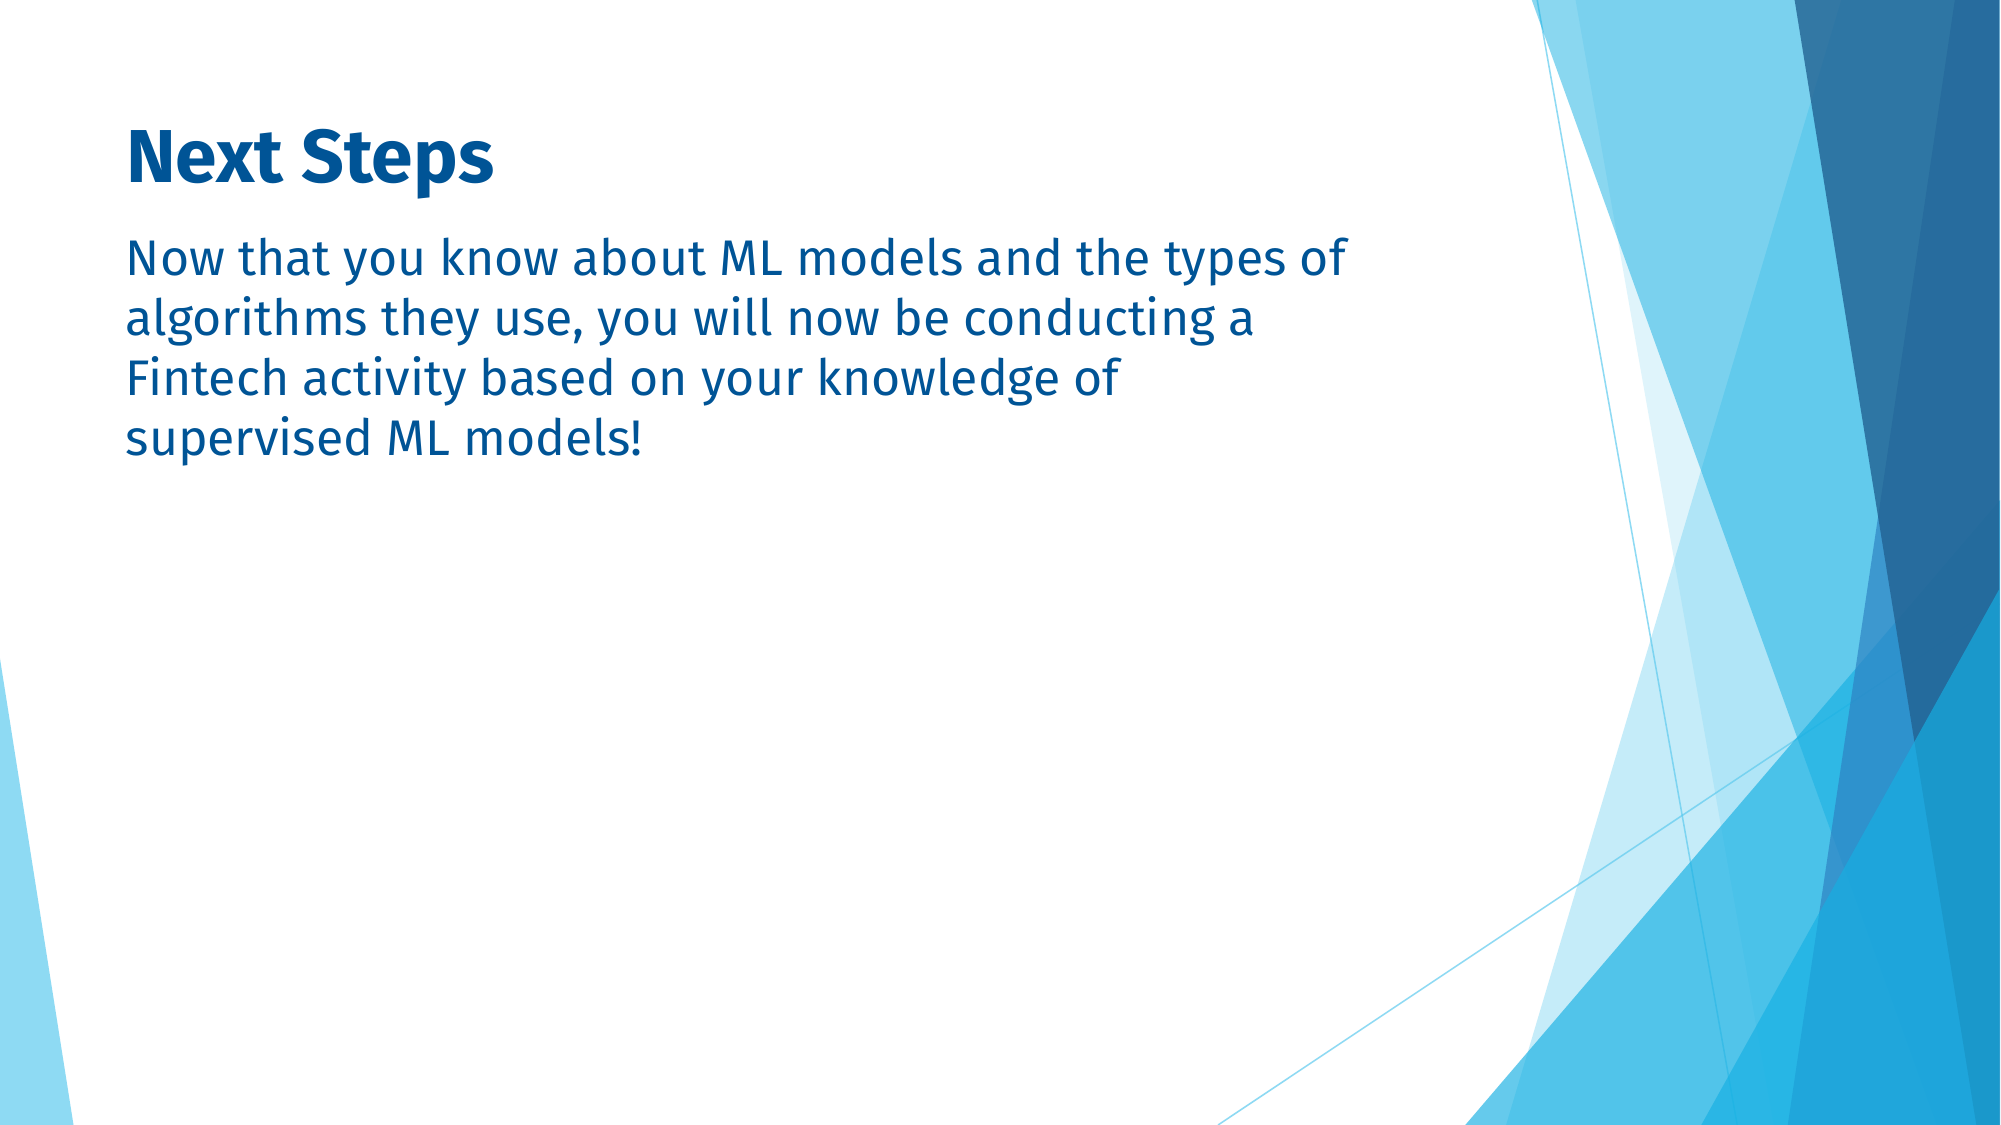

# Next Steps
Now that you know about ML models and the types of algorithms they use, you will now be conducting a Fintech activity based on your knowledge of supervised ML models!